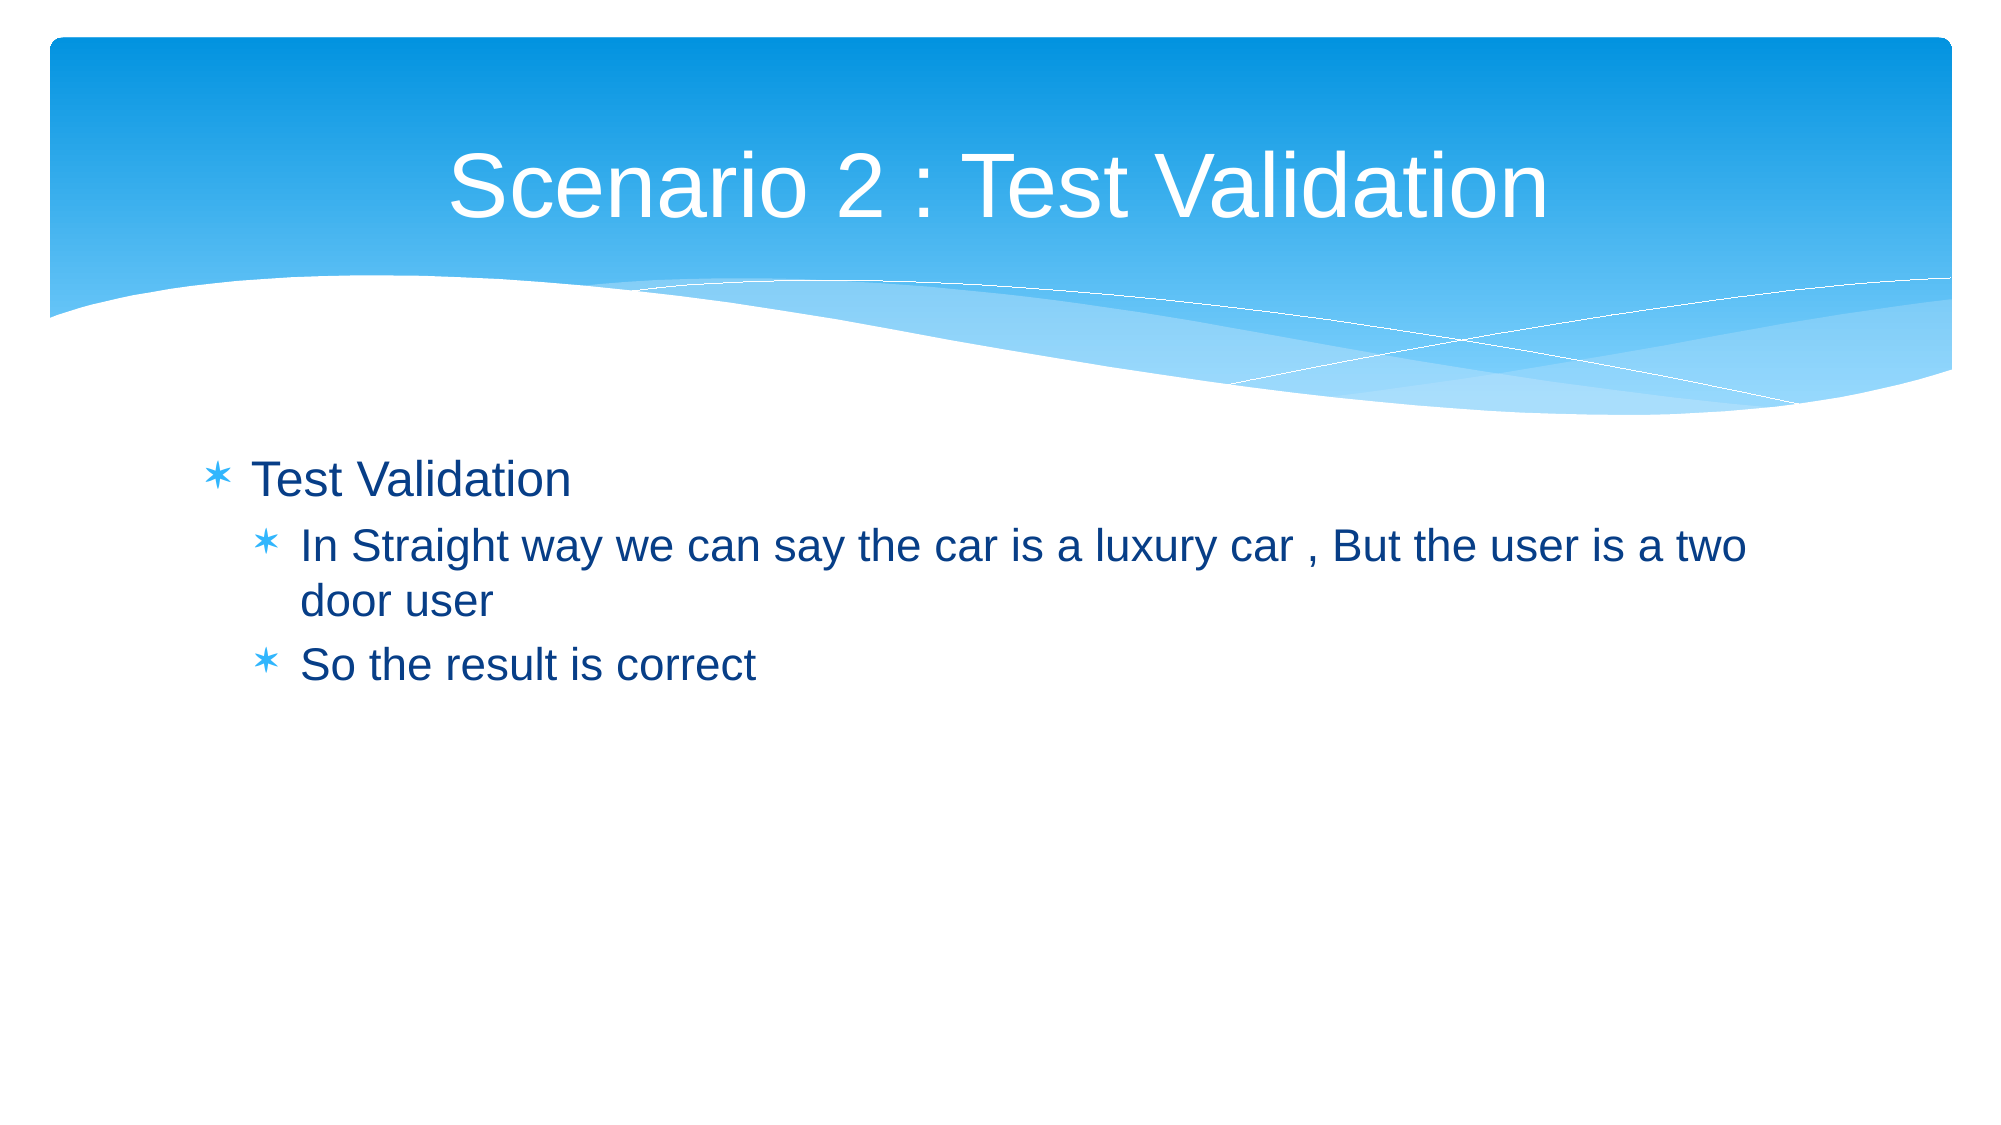

# Scenario 2 : Test Validation
Test Validation
In Straight way we can say the car is a luxury car , But the user is a two door user
So the result is correct